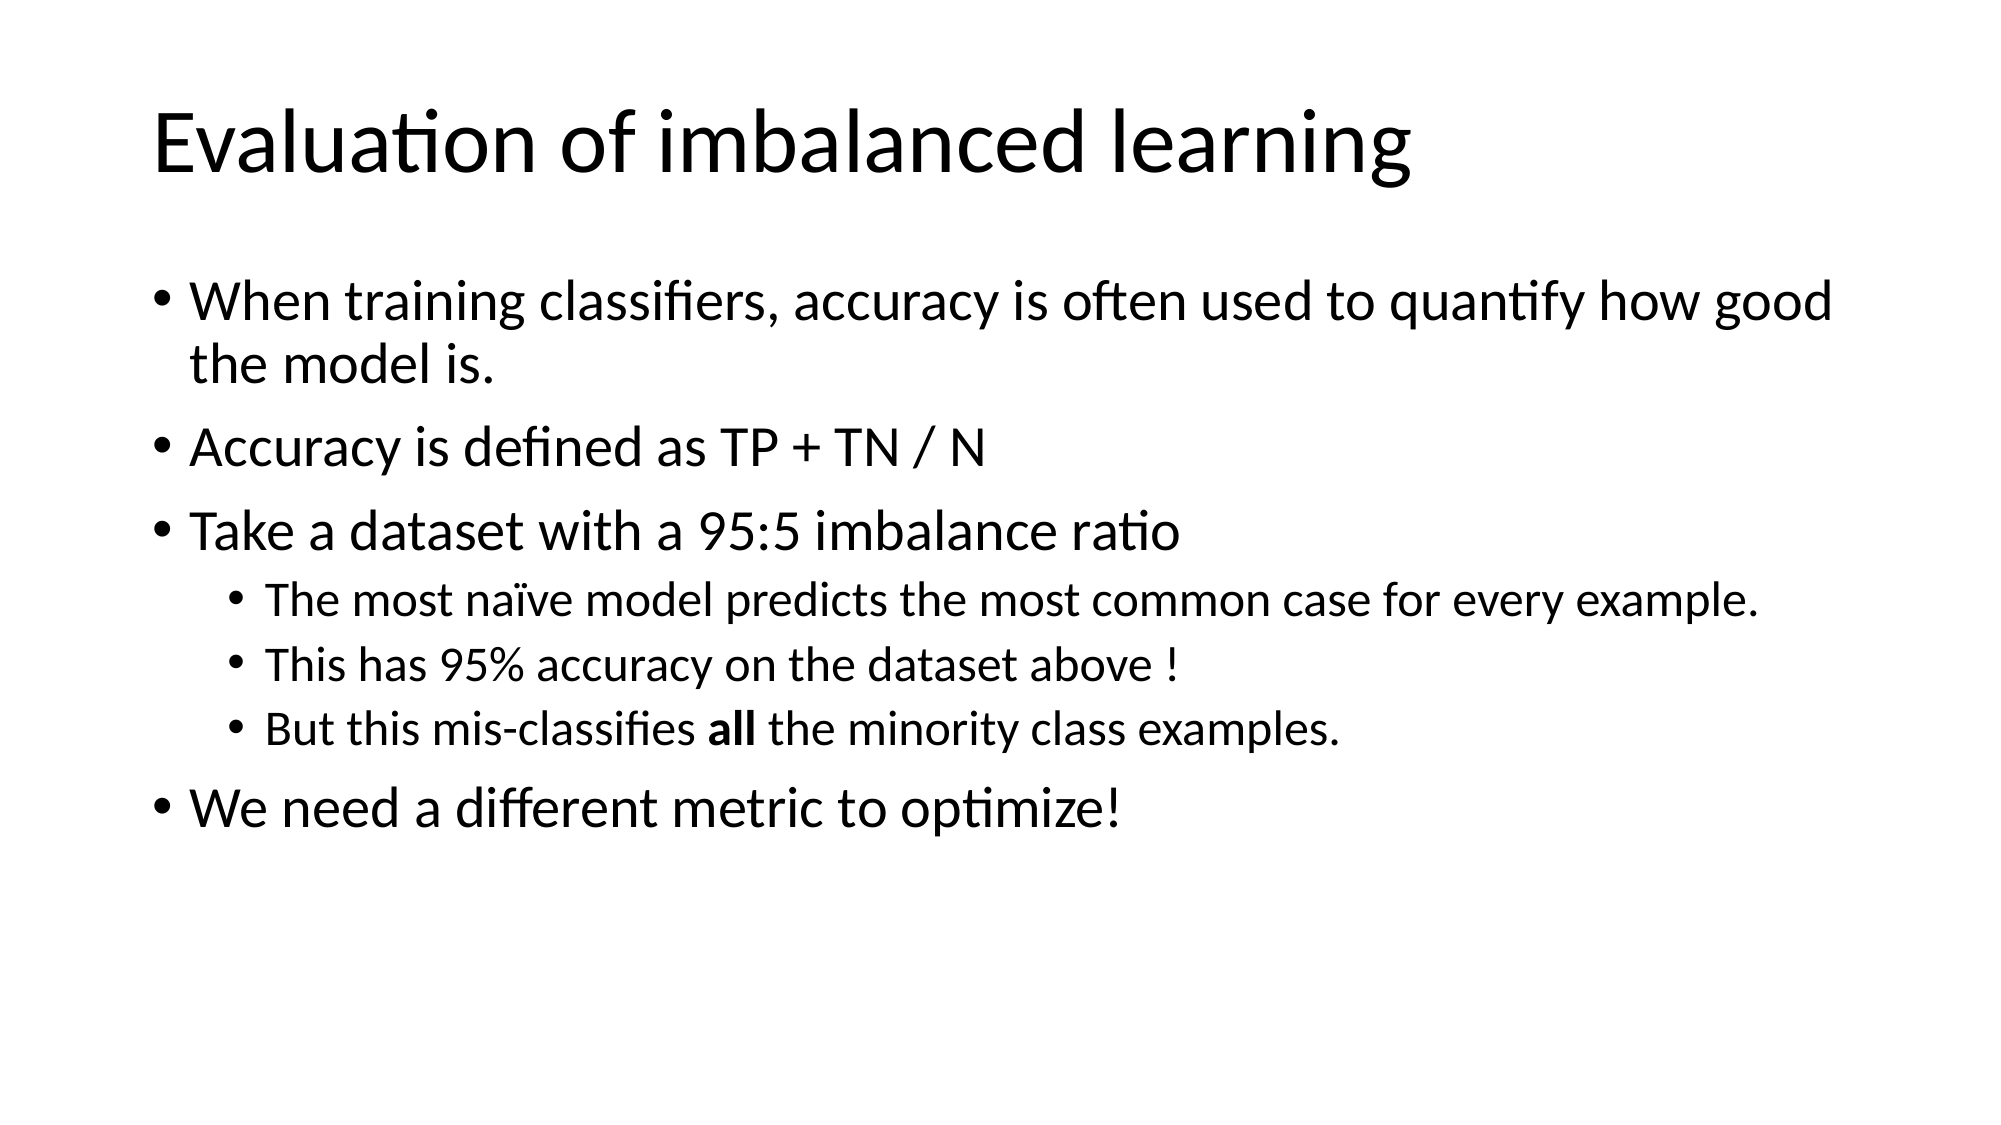

# Evaluation of imbalanced learning
When training classifiers, accuracy is often used to quantify how good the model is.
Accuracy is defined as TP + TN / N
Take a dataset with a 95:5 imbalance ratio
The most naïve model predicts the most common case for every example.
This has 95% accuracy on the dataset above !
But this mis-classifies all the minority class examples.
We need a different metric to optimize!